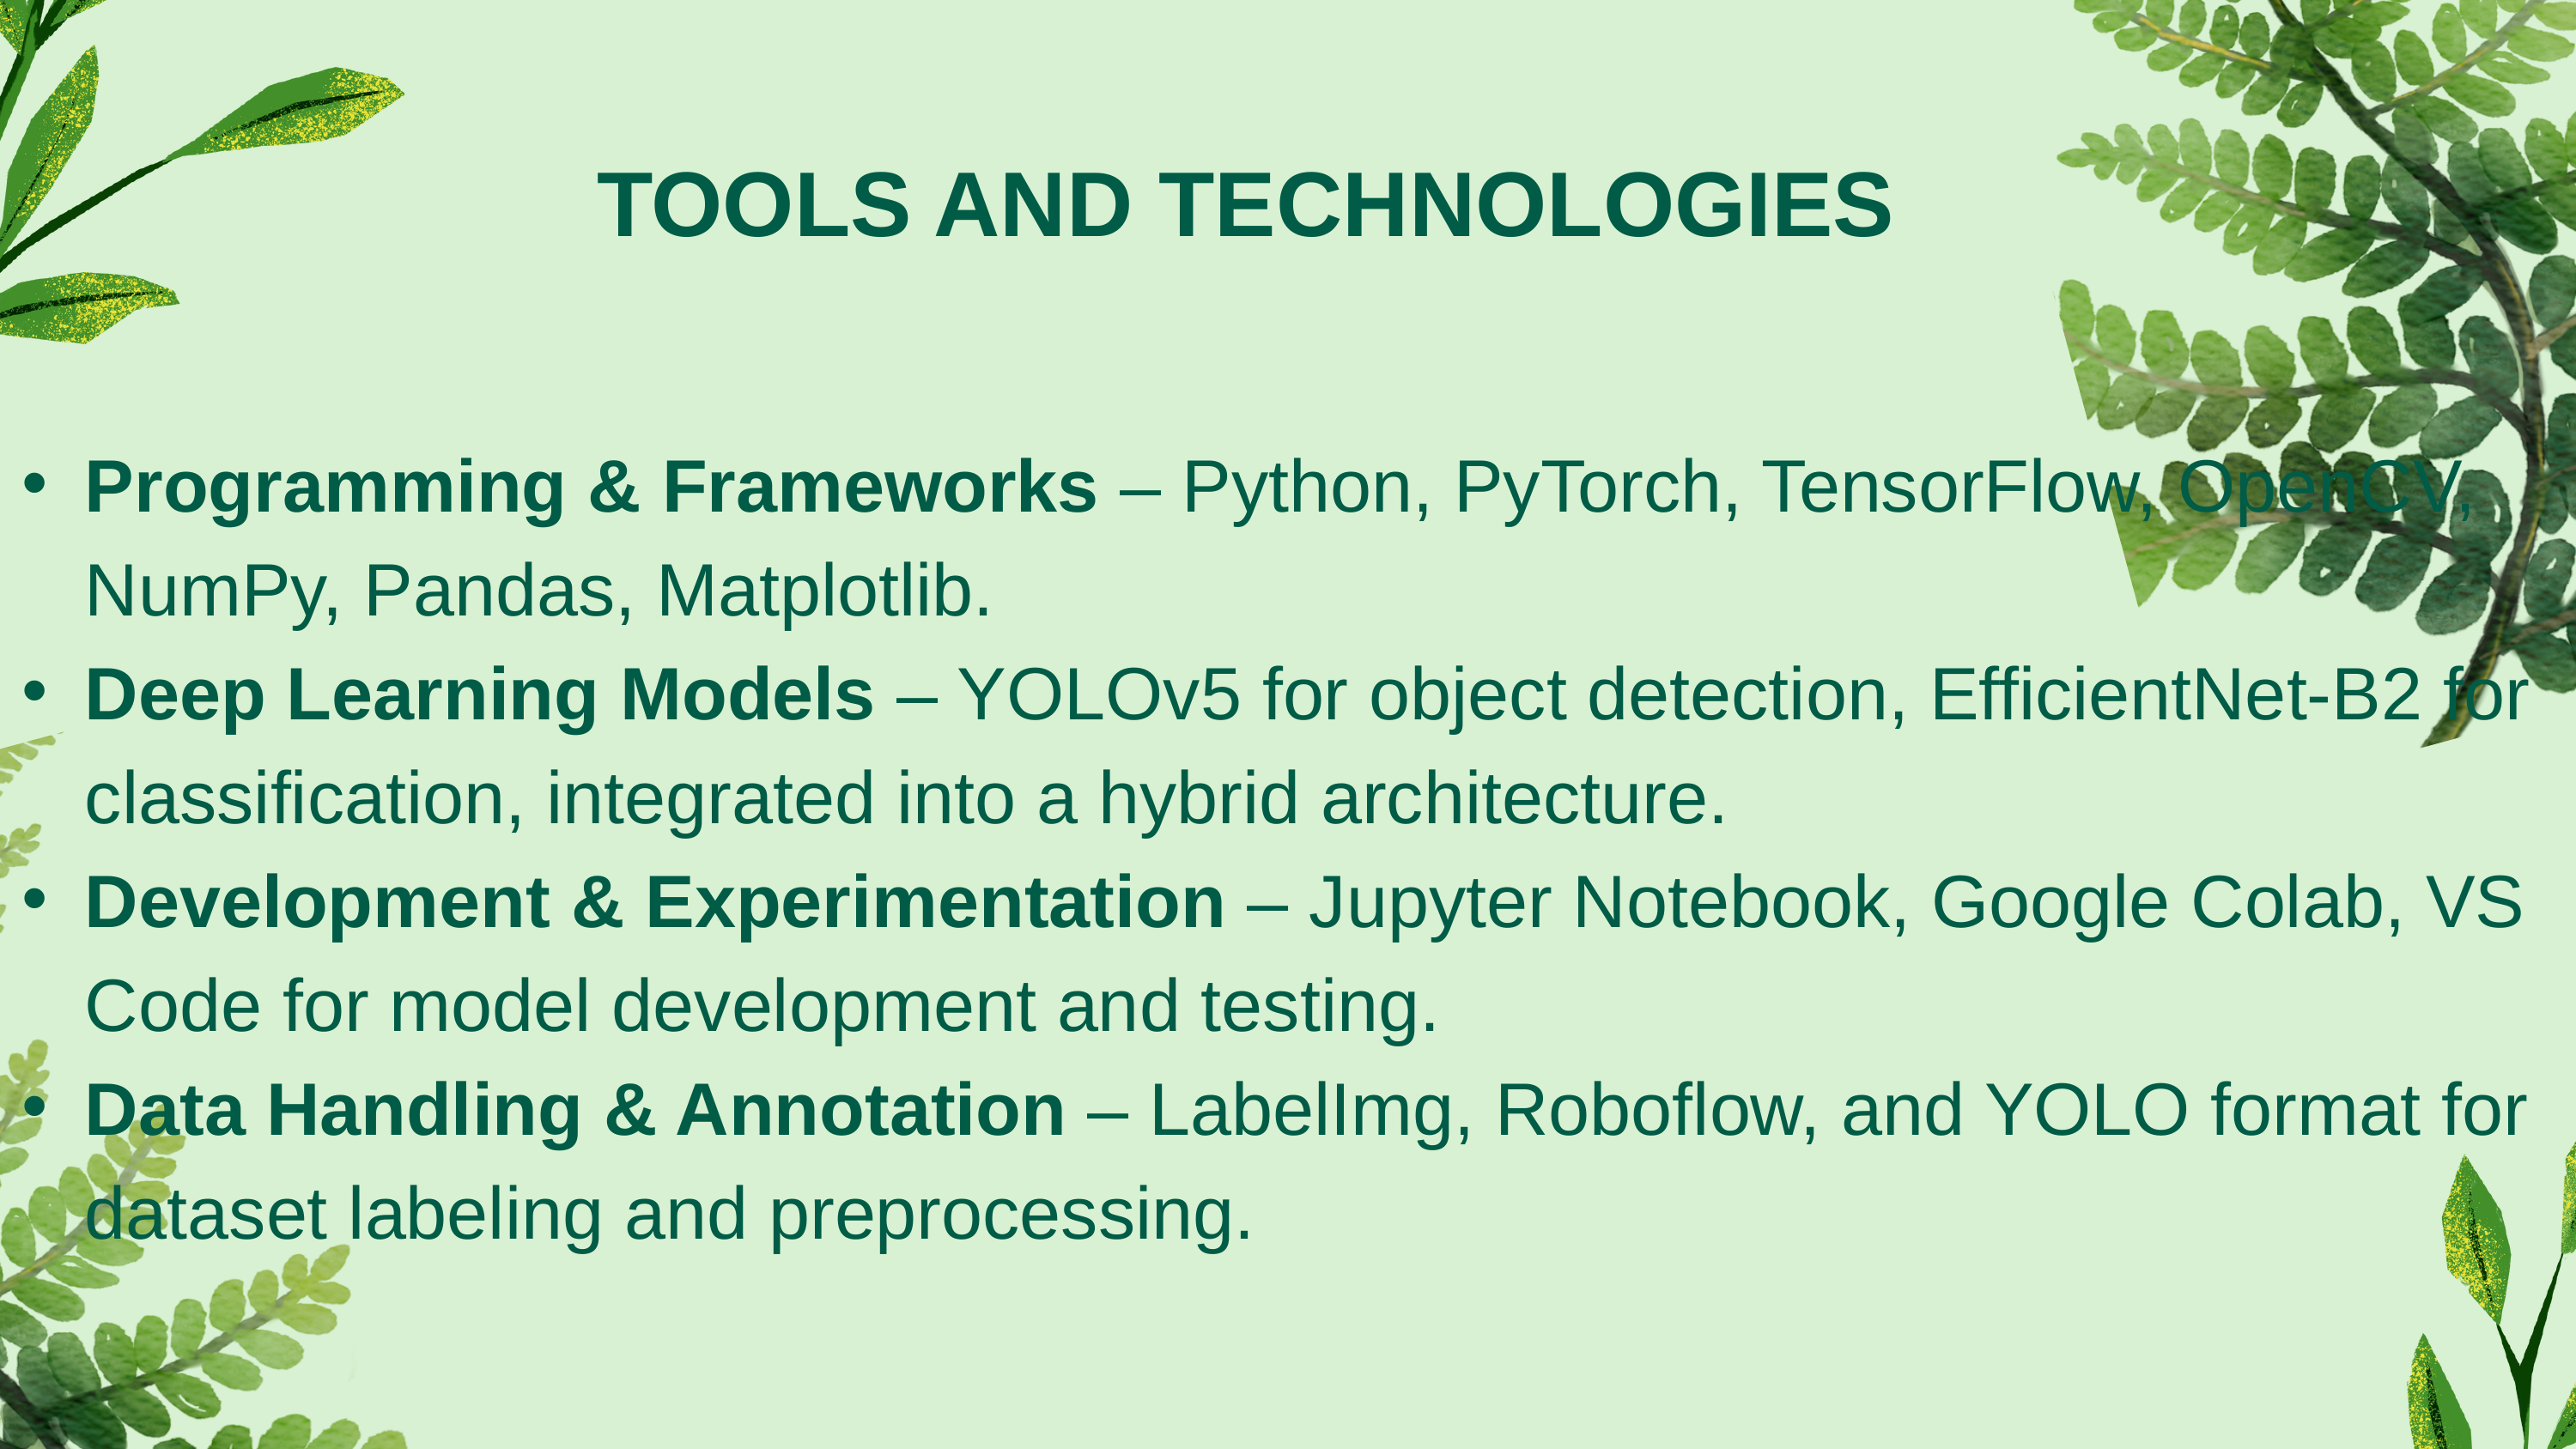

TOOLS AND TECHNOLOGIES
Programming & Frameworks – Python, PyTorch, TensorFlow, OpenCV, NumPy, Pandas, Matplotlib.
Deep Learning Models – YOLOv5 for object detection, EfficientNet-B2 for classification, integrated into a hybrid architecture.
Development & Experimentation – Jupyter Notebook, Google Colab, VS Code for model development and testing.
Data Handling & Annotation – LabelImg, Roboflow, and YOLO format for dataset labeling and preprocessing.